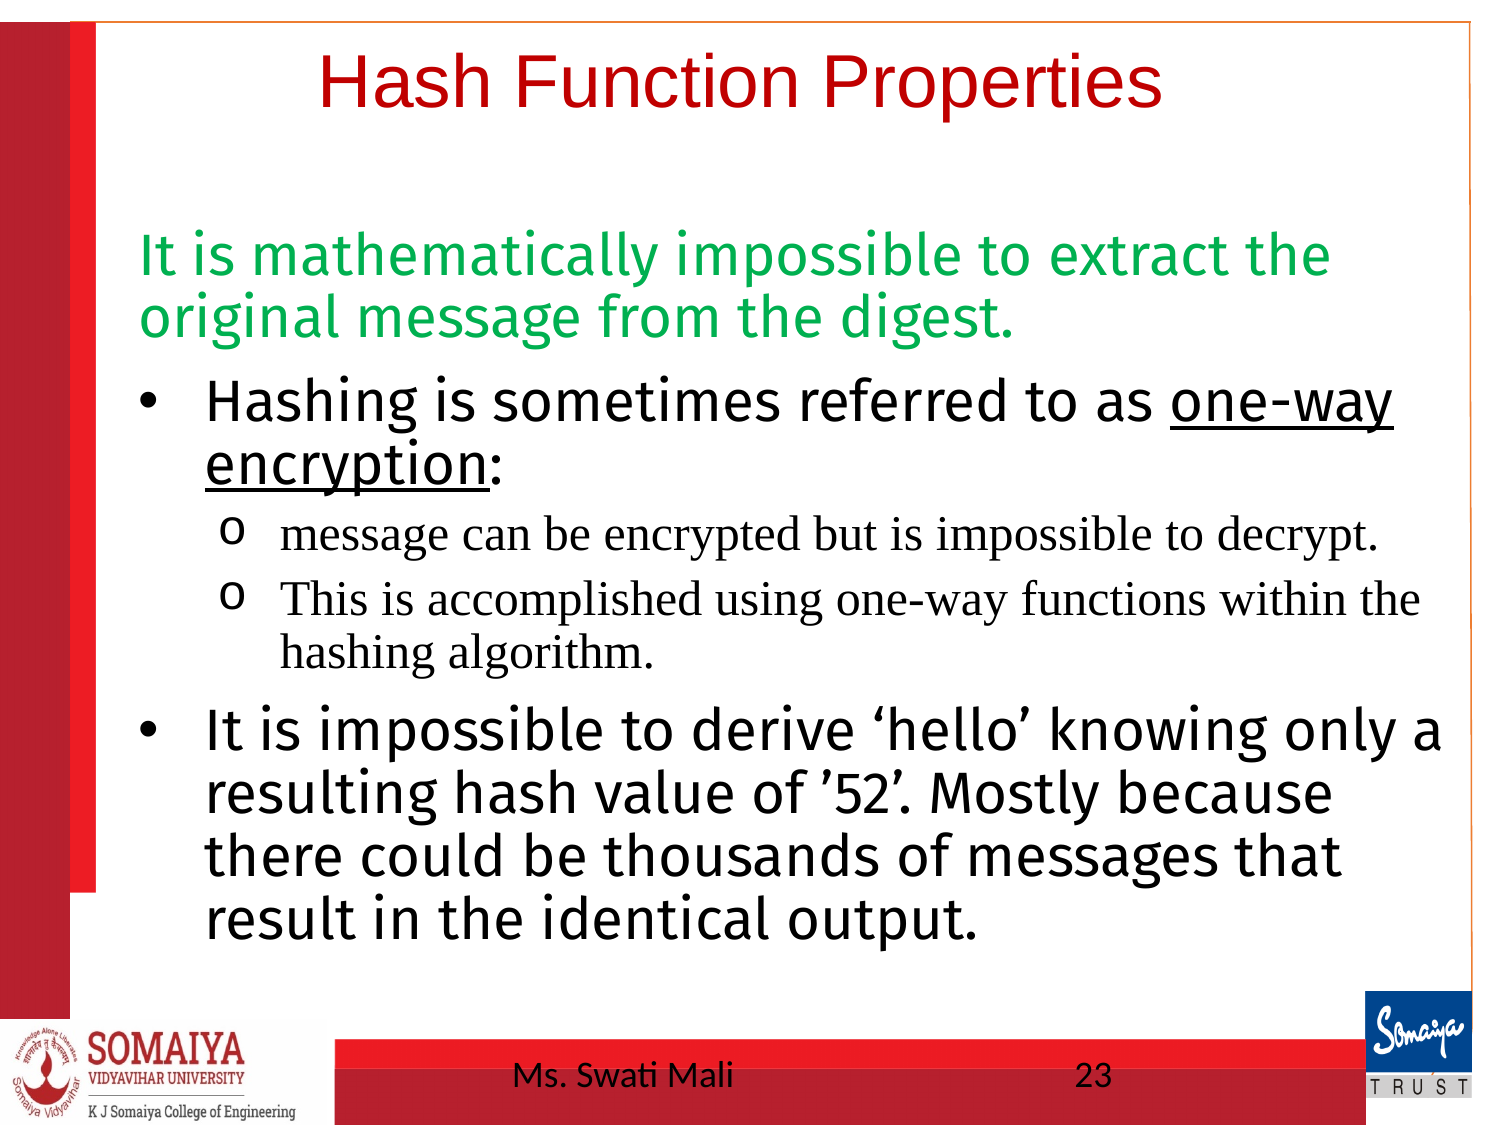

# Hash Function Properties
It is mathematically impossible to extract the original message from the digest.
Hashing is sometimes referred to as one-way encryption:
message can be encrypted but is impossible to decrypt.
This is accomplished using one-way functions within the hashing algorithm.
It is impossible to derive ‘hello’ knowing only a resulting hash value of ’52’. Mostly because there could be thousands of messages that result in the identical output.
Ms. Swati Mali
23